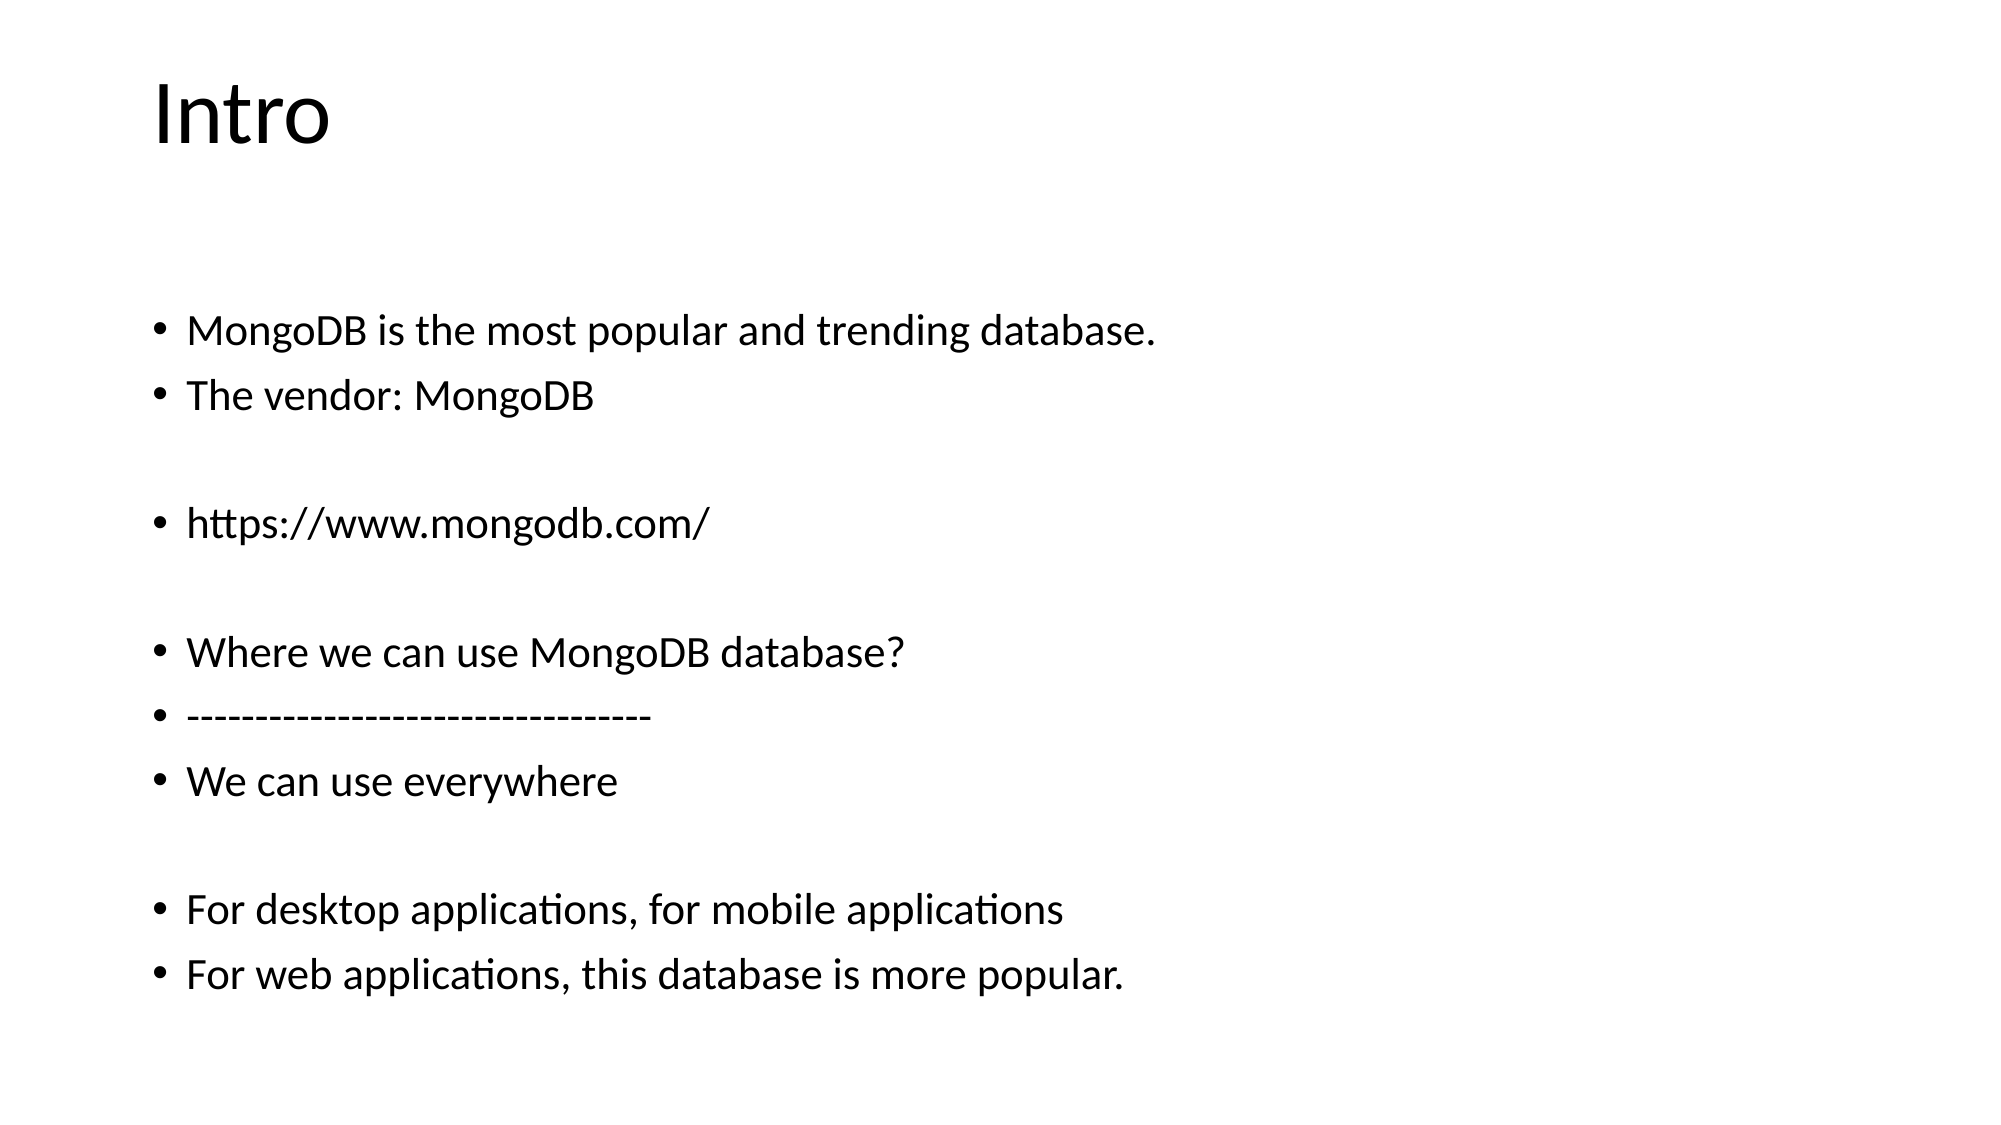

# Intro
MongoDB is the most popular and trending database.
The vendor: MongoDB

https://www.mongodb.com/

Where we can use MongoDB database?
----------------------------------
We can use everywhere

For desktop applications, for mobile applications
For web applications, this database is more popular.